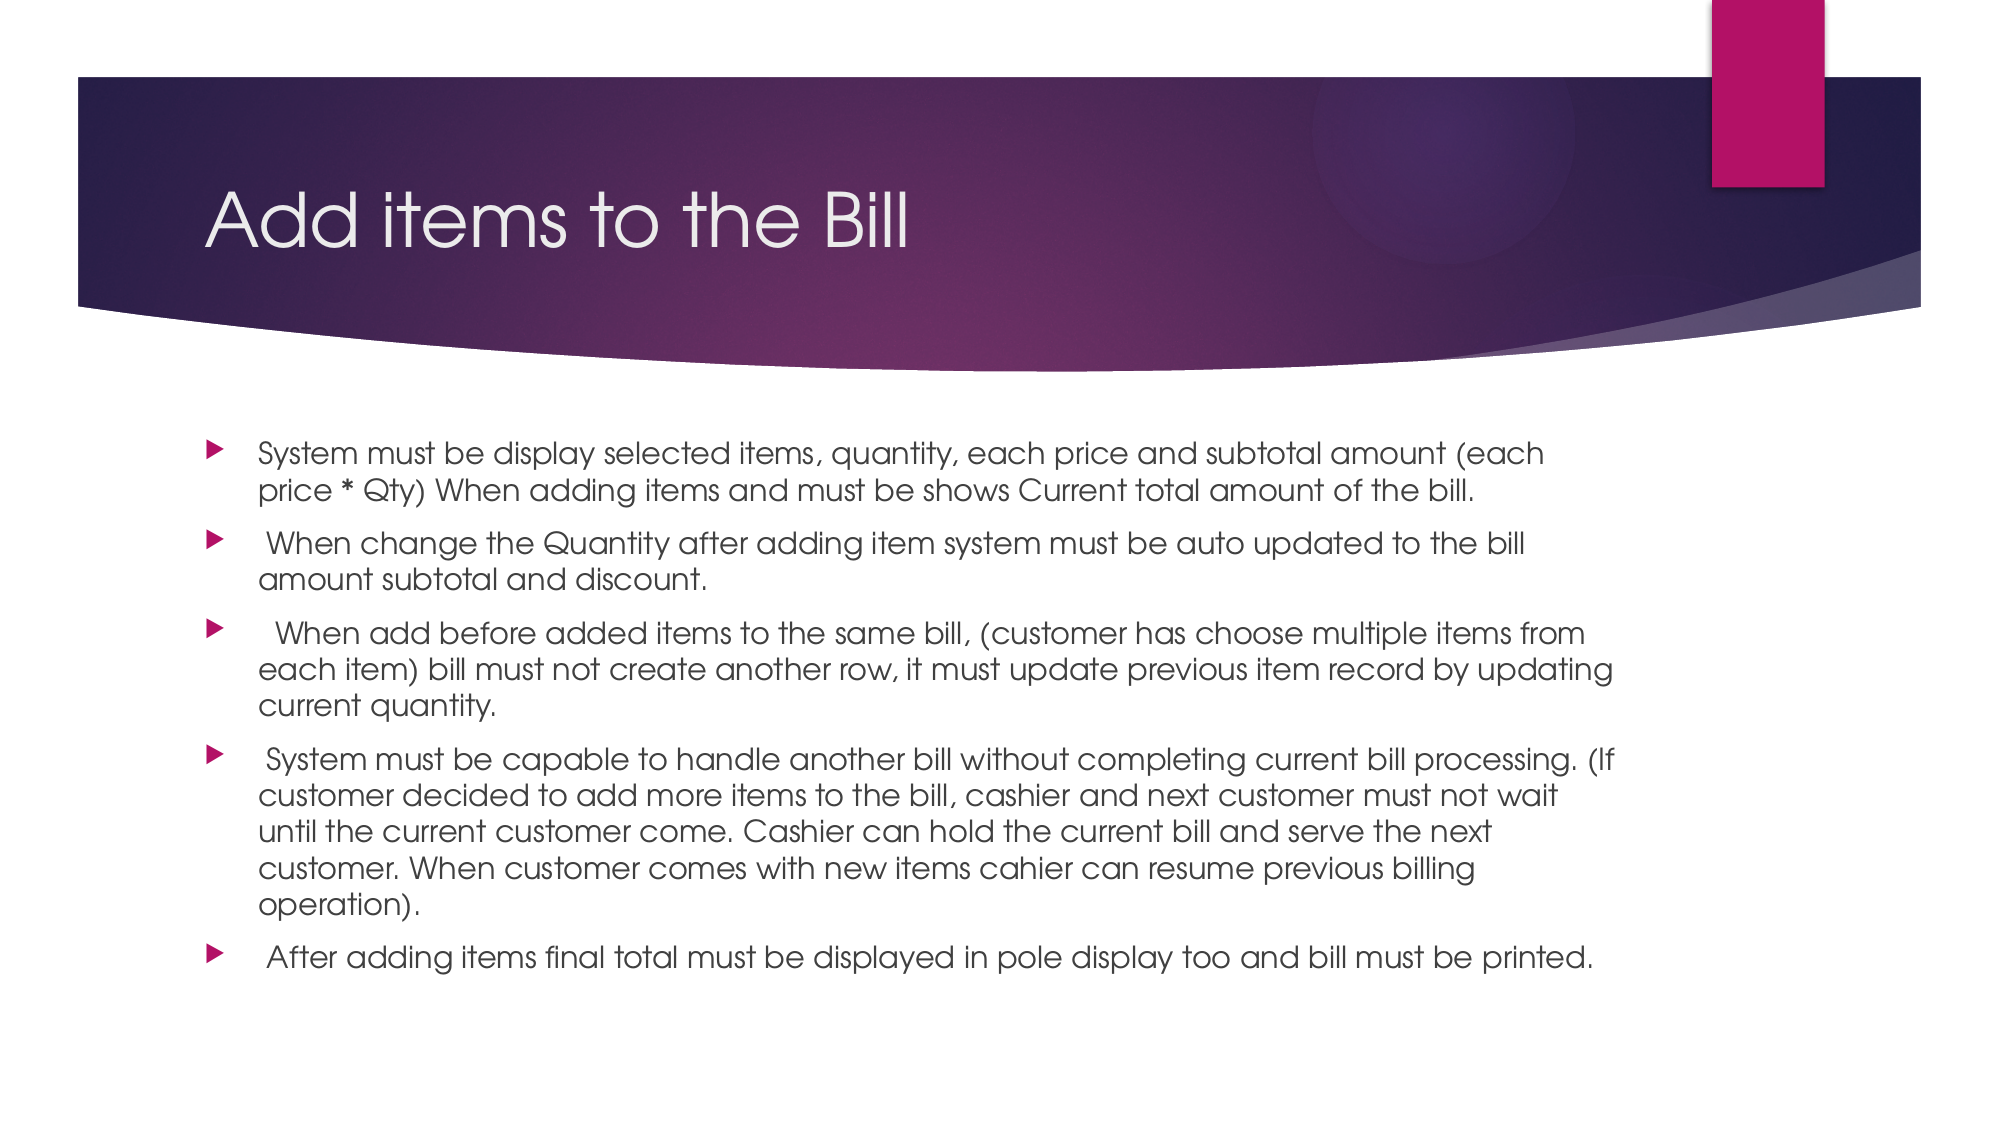

# Add items to the Bill
System must be display selected items, quantity, each price and subtotal amount (each price * Qty) When adding items and must be shows Current total amount of the bill.
 When change the Quantity after adding item system must be auto updated to the bill amount subtotal and discount.
  When add before added items to the same bill, (customer has choose multiple items from each item) bill must not create another row, it must update previous item record by updating current quantity.
 System must be capable to handle another bill without completing current bill processing. (If customer decided to add more items to the bill, cashier and next customer must not wait until the current customer come. Cashier can hold the current bill and serve the next customer. When customer comes with new items cahier can resume previous billing operation).
 After adding items final total must be displayed in pole display too and bill must be printed.